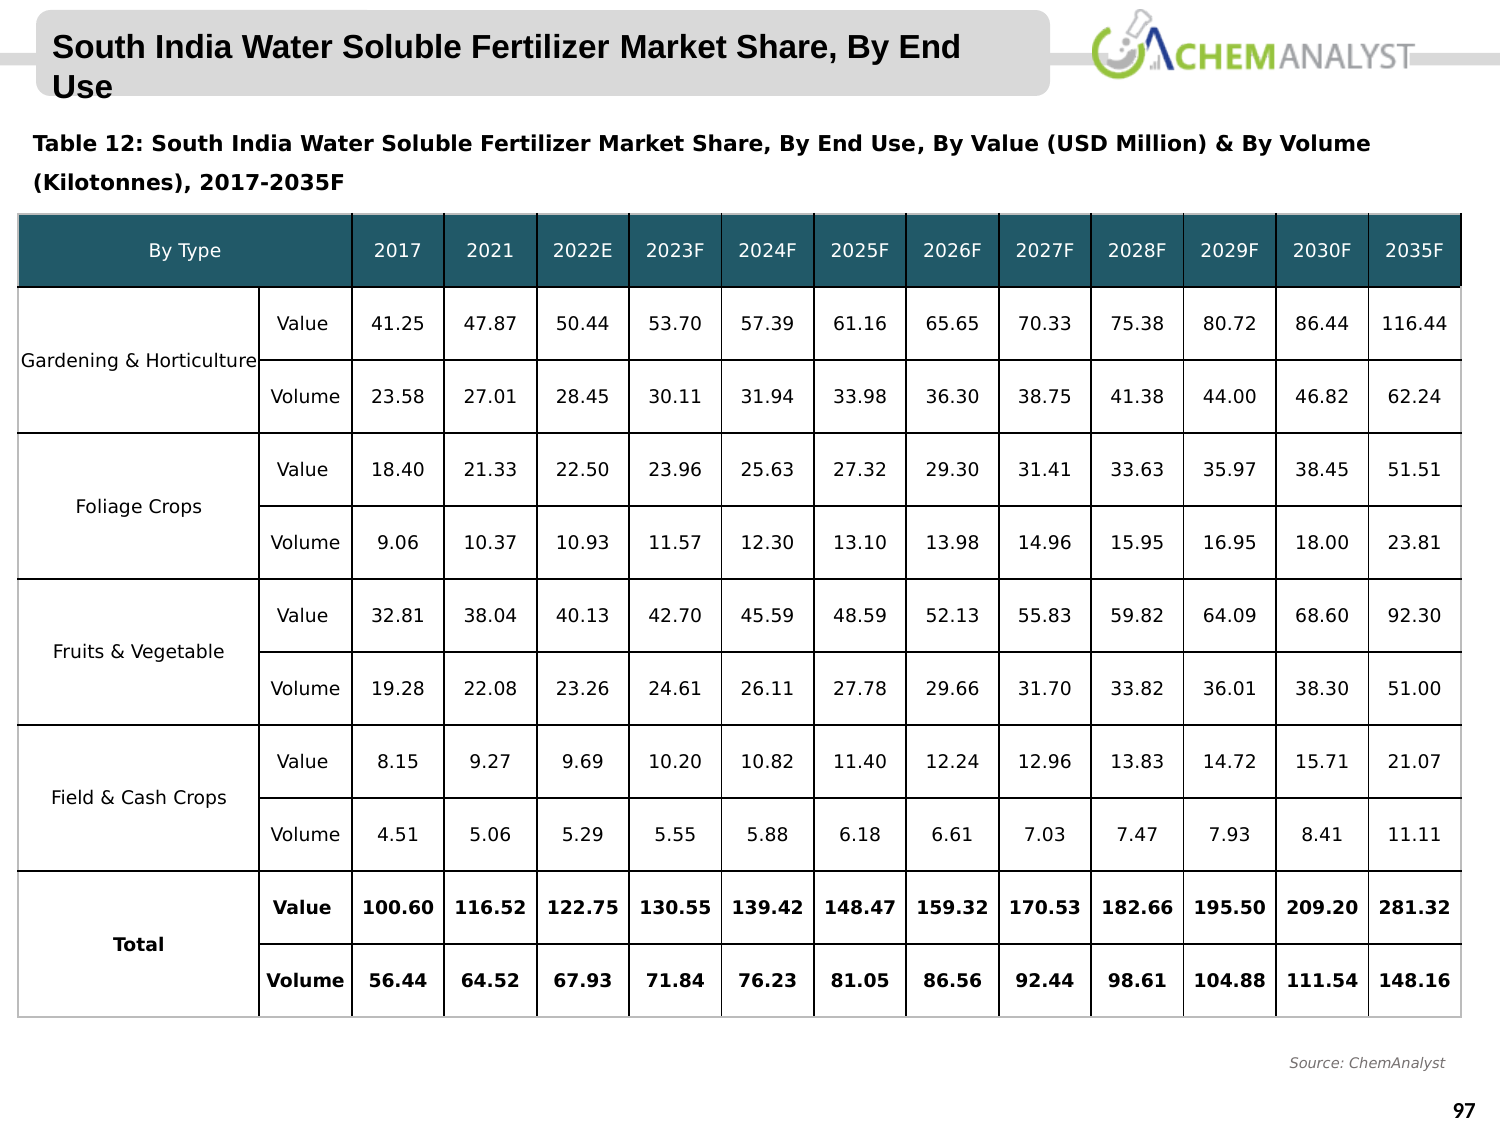

South India Water Soluble Fertilizer Market Share, By End Use
Table 12: South India Water Soluble Fertilizer Market Share, By End Use, By Value (USD Million) & By Volume (Kilotonnes), 2017-2035F
| By Type |  | 2017 | 2021 | 2022E | 2023F | 2024F | 2025F | 2026F | 2027F | 2028F | 2029F | 2030F | 2035F |
| --- | --- | --- | --- | --- | --- | --- | --- | --- | --- | --- | --- | --- | --- |
| Gardening & Horticulture | Value | 41.25 | 47.87 | 50.44 | 53.70 | 57.39 | 61.16 | 65.65 | 70.33 | 75.38 | 80.72 | 86.44 | 116.44 |
|  | Volume | 23.58 | 27.01 | 28.45 | 30.11 | 31.94 | 33.98 | 36.30 | 38.75 | 41.38 | 44.00 | 46.82 | 62.24 |
| Foliage Crops | Value | 18.40 | 21.33 | 22.50 | 23.96 | 25.63 | 27.32 | 29.30 | 31.41 | 33.63 | 35.97 | 38.45 | 51.51 |
|  | Volume | 9.06 | 10.37 | 10.93 | 11.57 | 12.30 | 13.10 | 13.98 | 14.96 | 15.95 | 16.95 | 18.00 | 23.81 |
| Fruits & Vegetable | Value | 32.81 | 38.04 | 40.13 | 42.70 | 45.59 | 48.59 | 52.13 | 55.83 | 59.82 | 64.09 | 68.60 | 92.30 |
|  | Volume | 19.28 | 22.08 | 23.26 | 24.61 | 26.11 | 27.78 | 29.66 | 31.70 | 33.82 | 36.01 | 38.30 | 51.00 |
| Field & Cash Crops | Value | 8.15 | 9.27 | 9.69 | 10.20 | 10.82 | 11.40 | 12.24 | 12.96 | 13.83 | 14.72 | 15.71 | 21.07 |
|  | Volume | 4.51 | 5.06 | 5.29 | 5.55 | 5.88 | 6.18 | 6.61 | 7.03 | 7.47 | 7.93 | 8.41 | 11.11 |
| Total | Value | 100.60 | 116.52 | 122.75 | 130.55 | 139.42 | 148.47 | 159.32 | 170.53 | 182.66 | 195.50 | 209.20 | 281.32 |
|  | Volume | 56.44 | 64.52 | 67.93 | 71.84 | 76.23 | 81.05 | 86.56 | 92.44 | 98.61 | 104.88 | 111.54 | 148.16 |
Source: ChemAnalyst
97
© ChemAnalyst
97